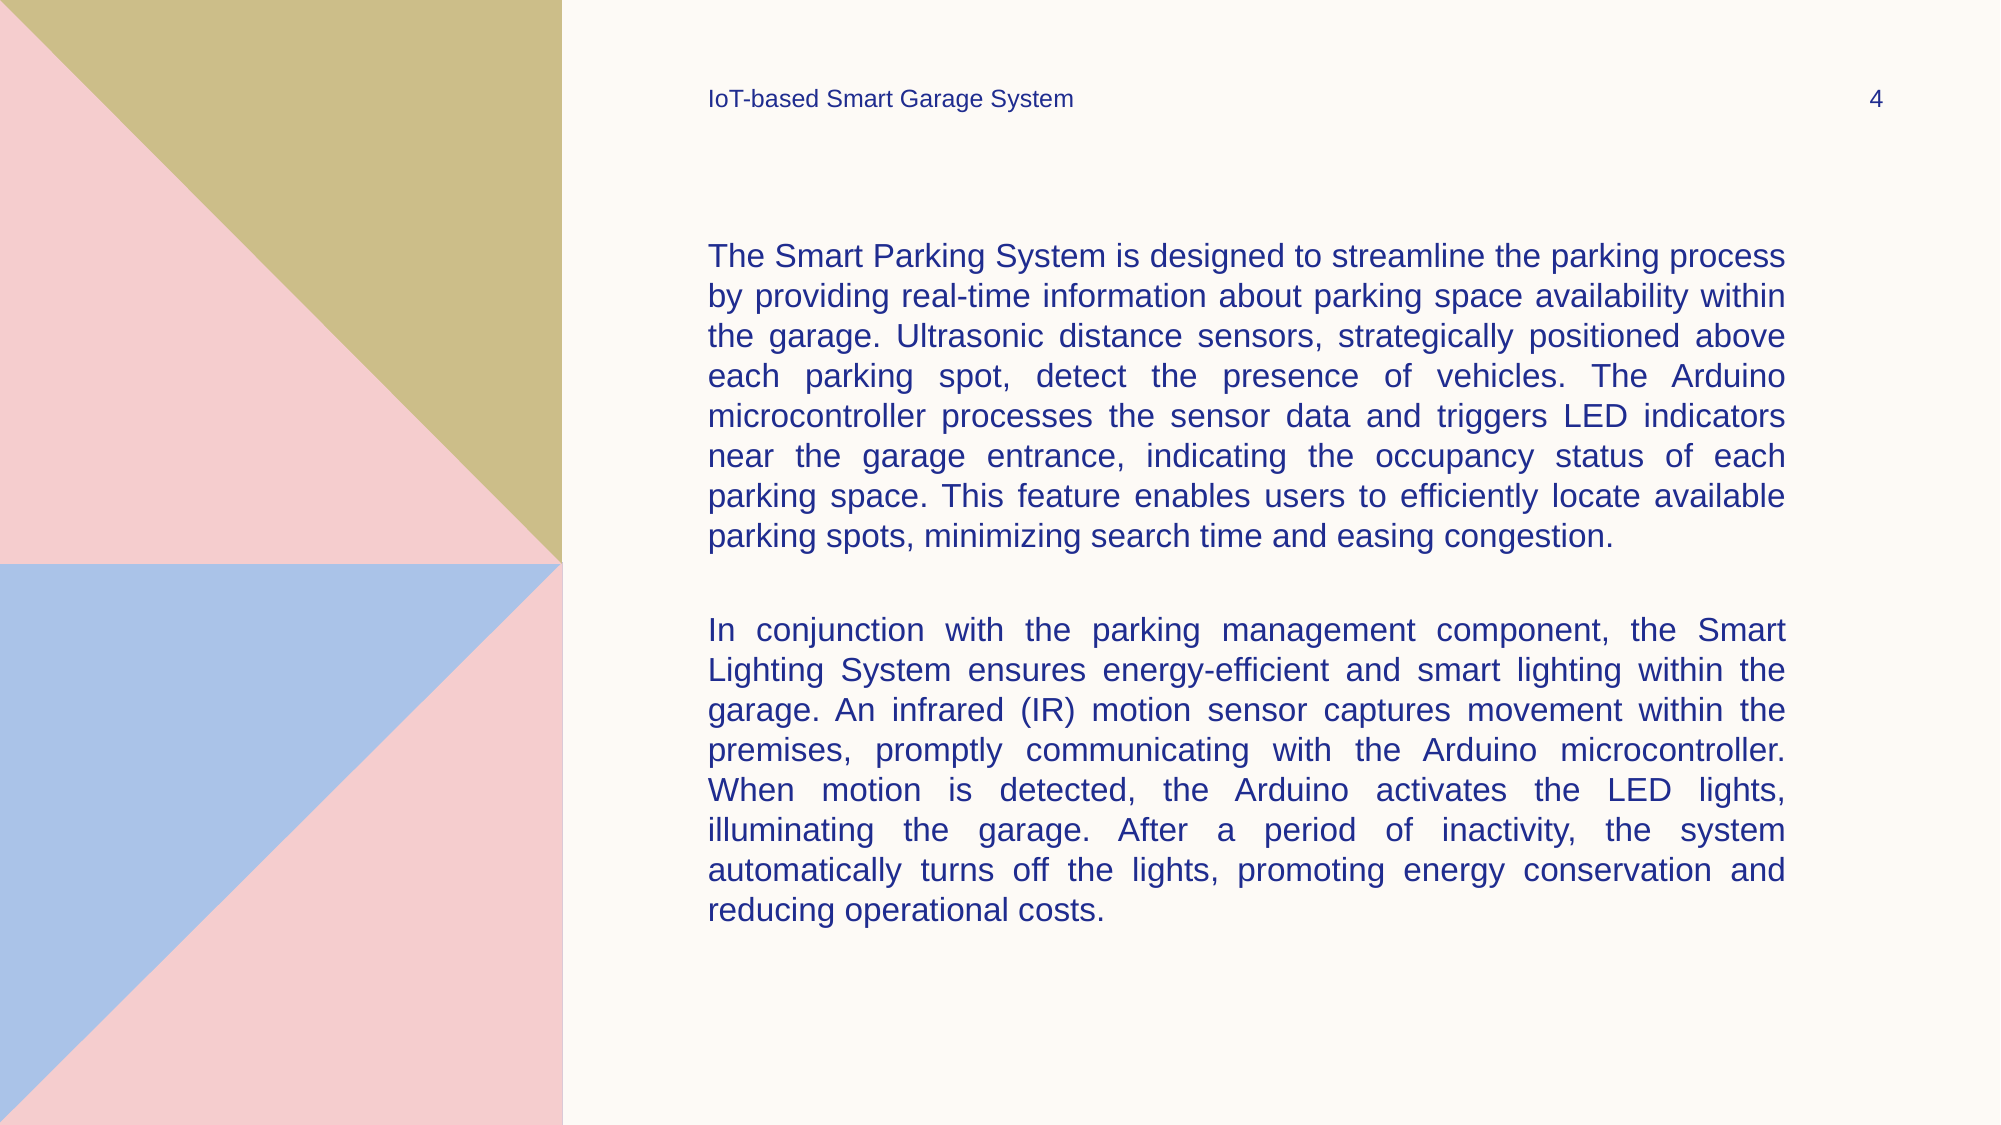

IoT-based Smart Garage System
4
The Smart Parking System is designed to streamline the parking process by providing real-time information about parking space availability within the garage. Ultrasonic distance sensors, strategically positioned above each parking spot, detect the presence of vehicles. The Arduino microcontroller processes the sensor data and triggers LED indicators near the garage entrance, indicating the occupancy status of each parking space. This feature enables users to efficiently locate available parking spots, minimizing search time and easing congestion.

In conjunction with the parking management component, the Smart Lighting System ensures energy-efficient and smart lighting within the garage. An infrared (IR) motion sensor captures movement within the premises, promptly communicating with the Arduino microcontroller. When motion is detected, the Arduino activates the LED lights, illuminating the garage. After a period of inactivity, the system automatically turns off the lights, promoting energy conservation and reducing operational costs.